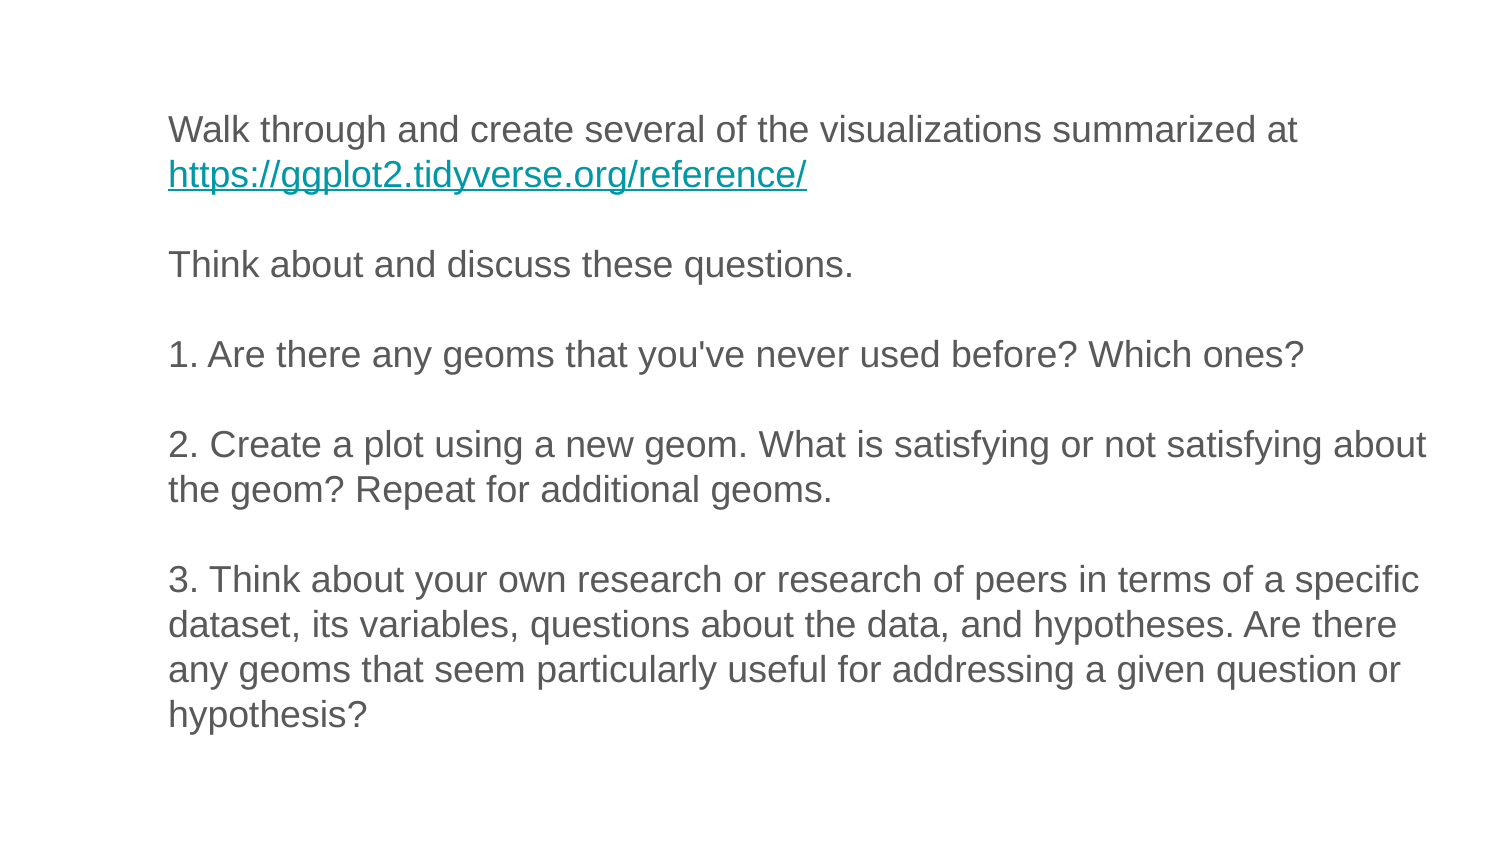

Walk through and create several of the visualizations summarized at
https://ggplot2.tidyverse.org/reference/

Think about and discuss these questions.

1. Are there any geoms that you've never used before? Which ones?

2. Create a plot using a new geom. What is satisfying or not satisfying about the geom? Repeat for additional geoms.

3. Think about your own research or research of peers in terms of a specific dataset, its variables, questions about the data, and hypotheses. Are there any geoms that seem particularly useful for addressing a given question or hypothesis?